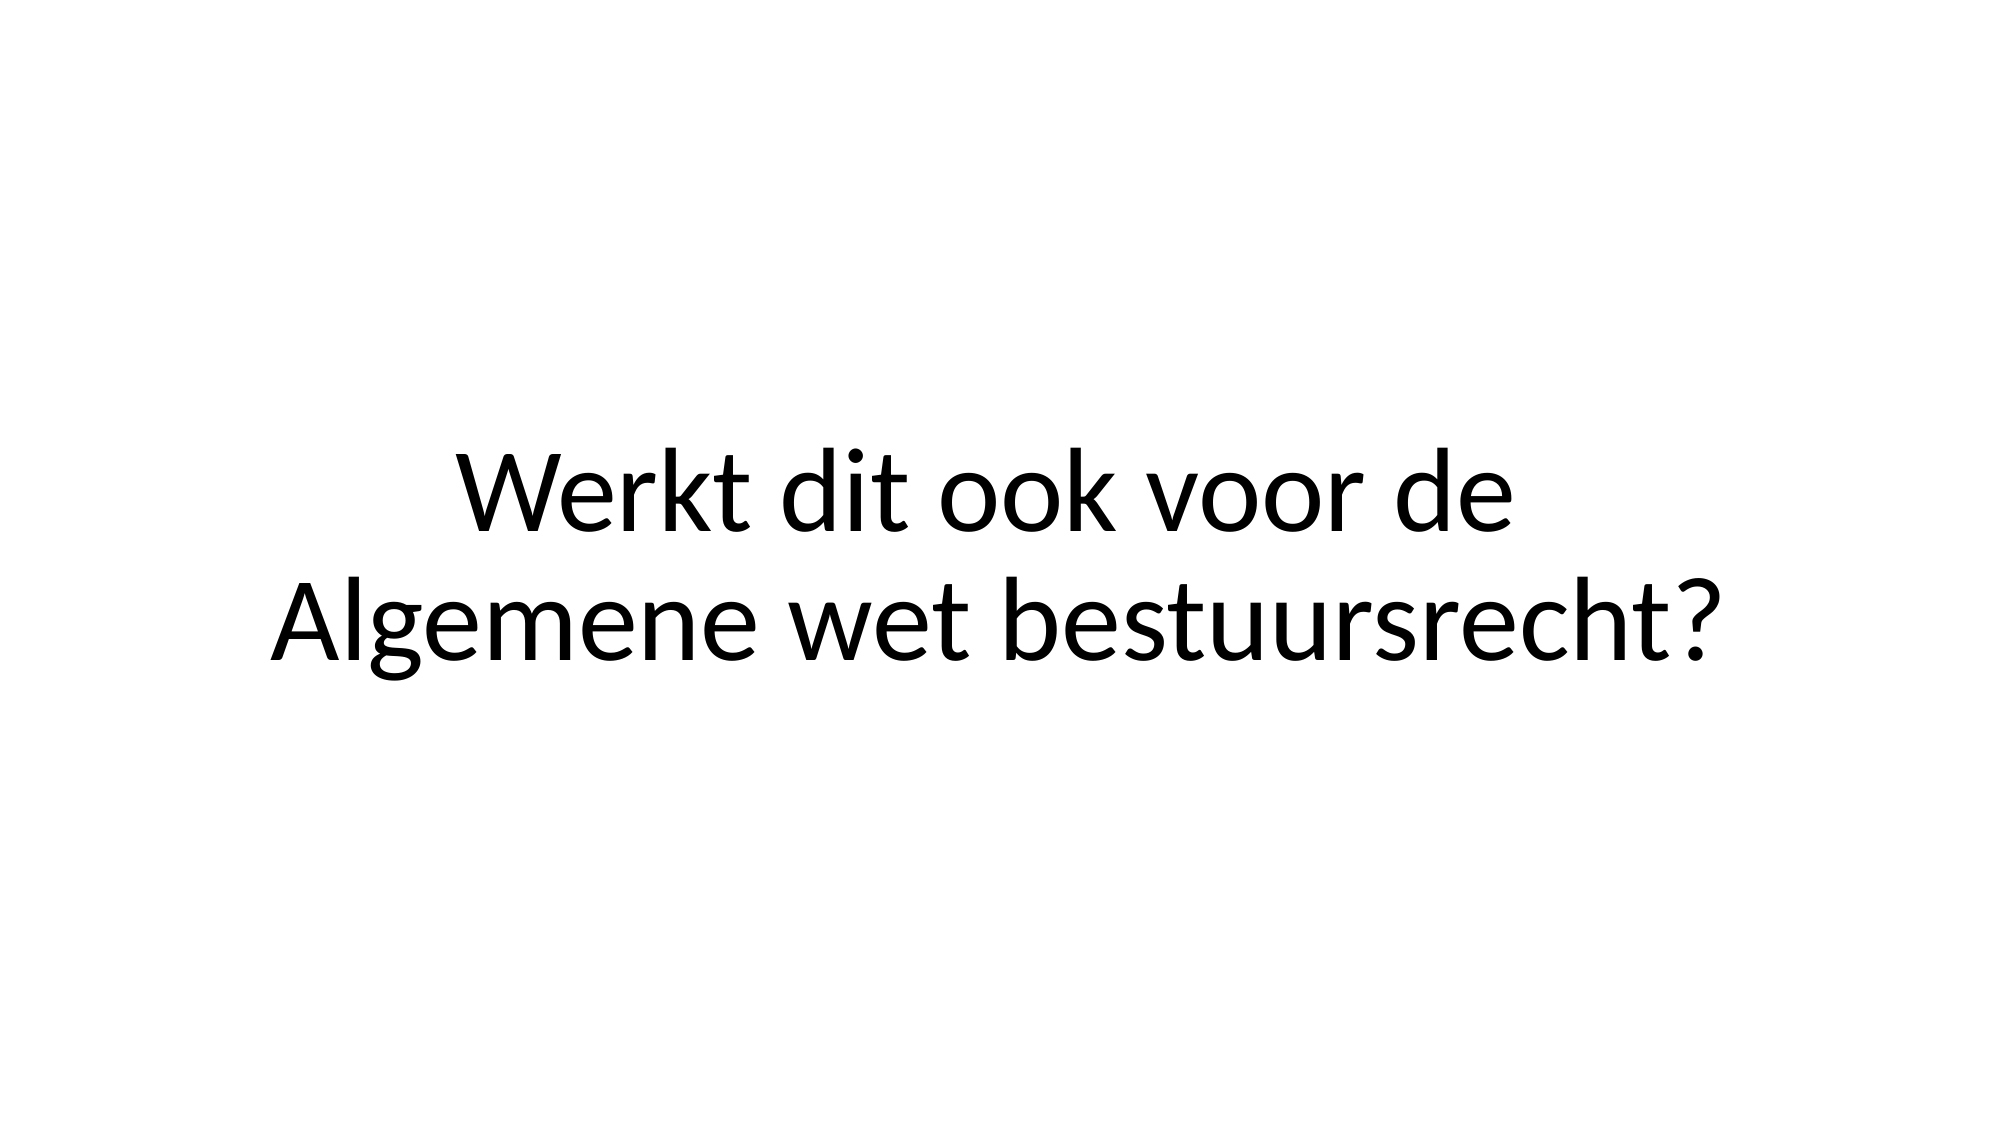

# Werkt dit ook voor de Algemene wet bestuursrecht?